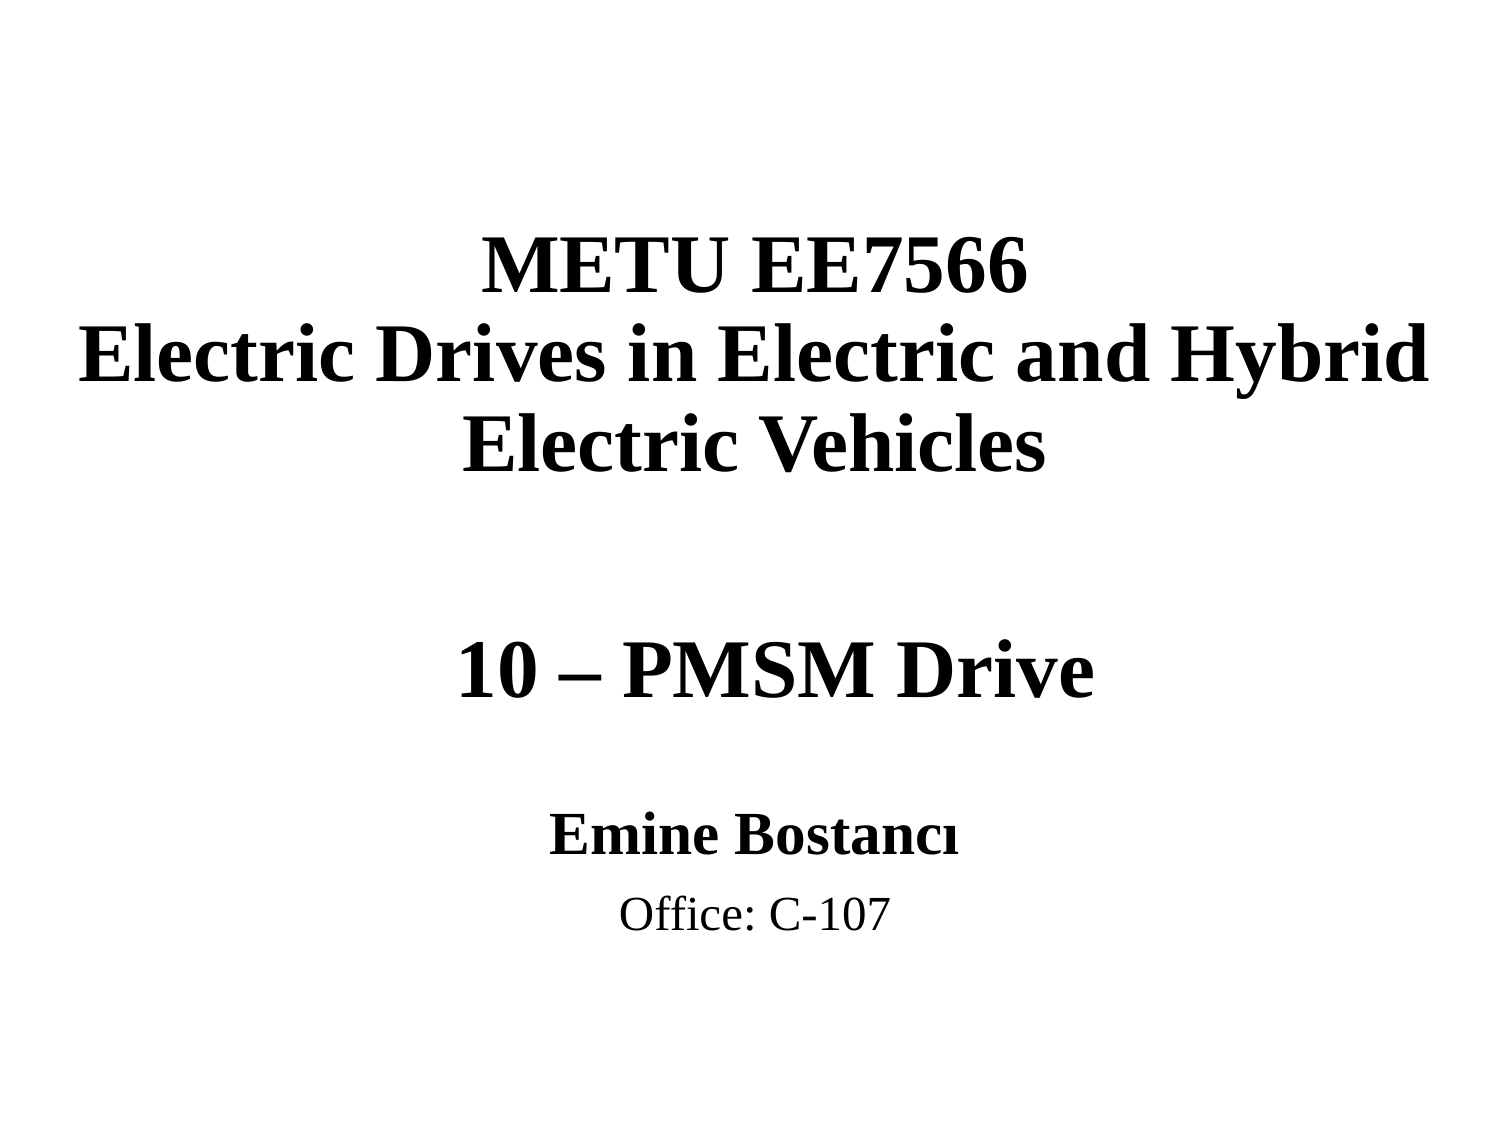

# METU EE7566 Electric Drives in Electric and Hybrid Electric Vehicles
10 – PMSM Drive
Emine Bostancı
Office: C-107